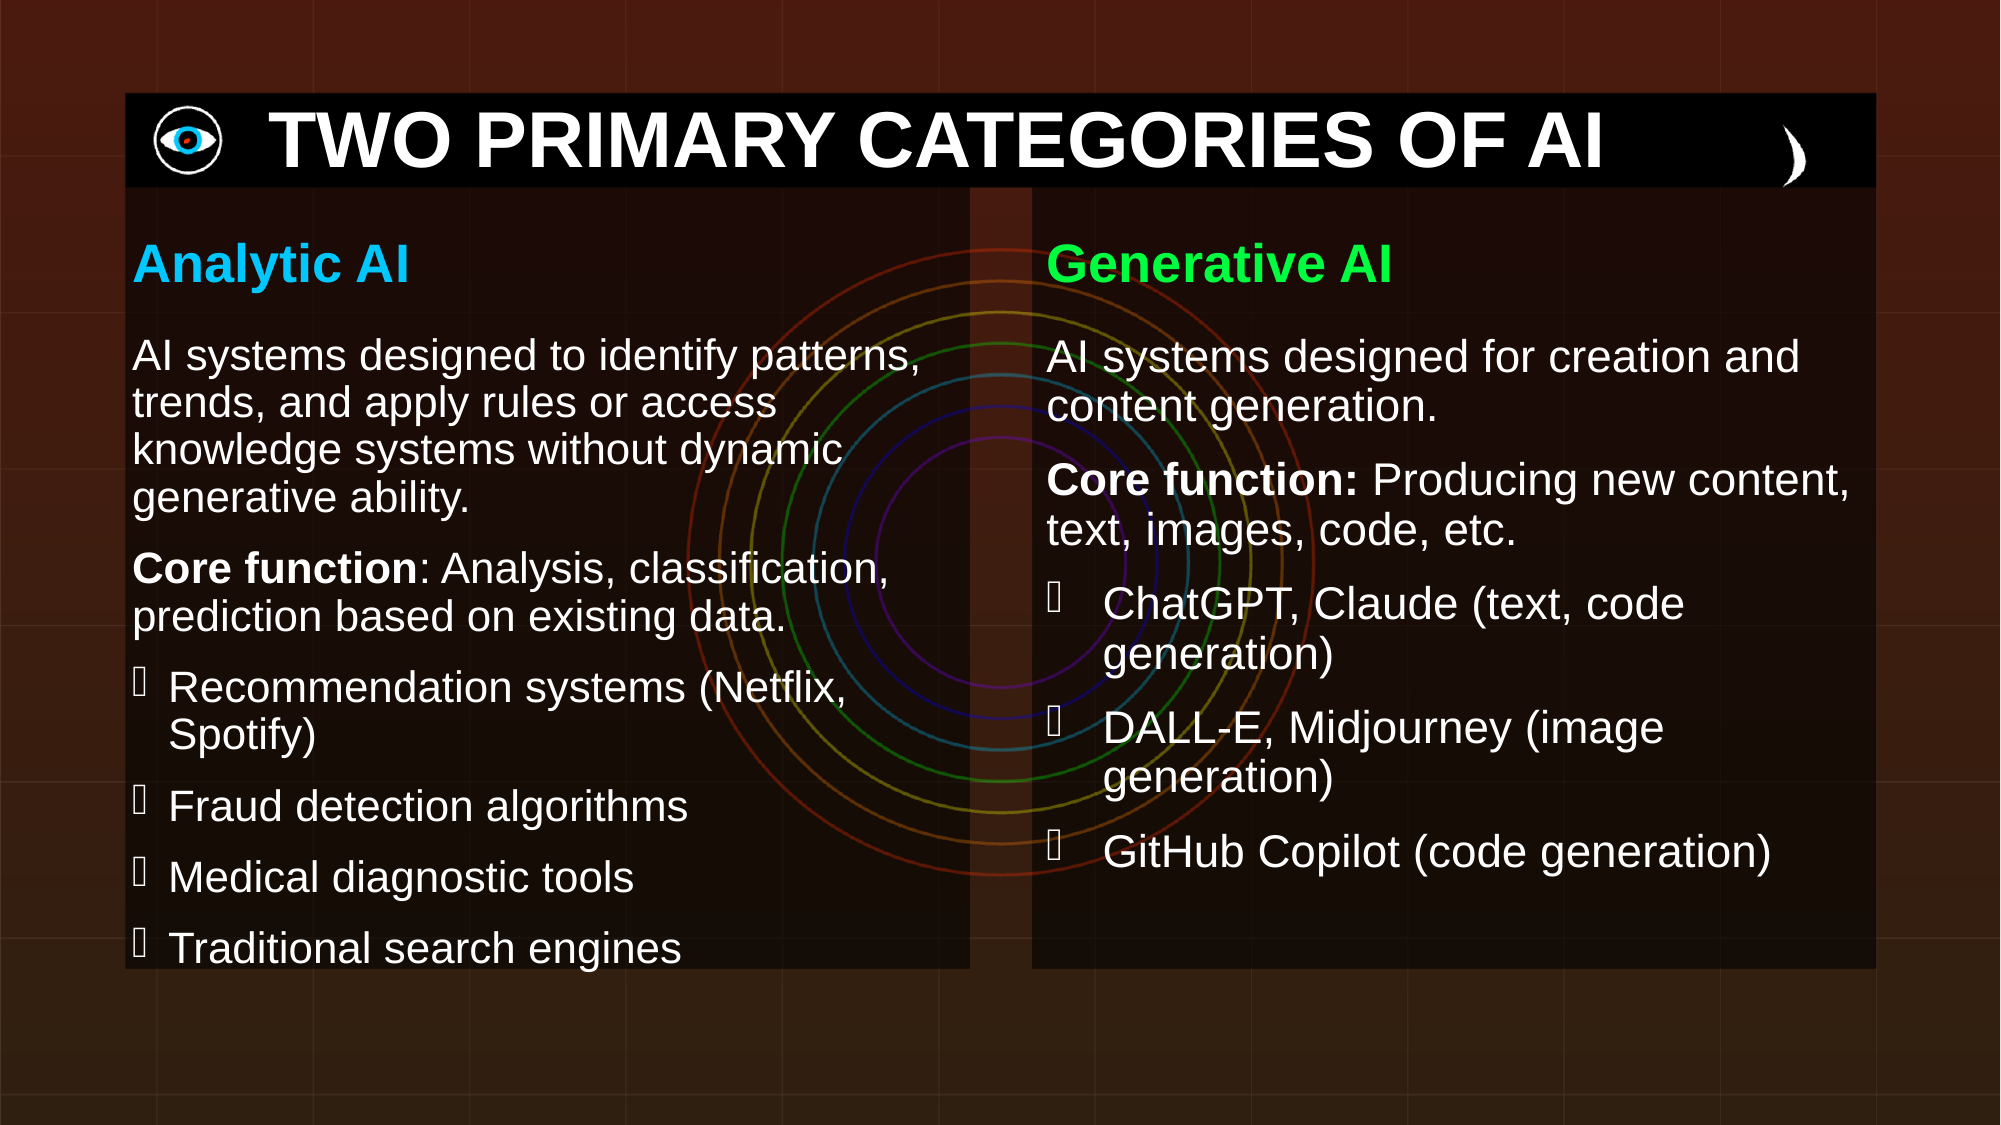

# TWO PRIMARY CATEGORIES OF AI
Analytic AI
Generative AI
AI systems designed to identify patterns, trends, and apply rules or access knowledge systems without dynamic generative ability.
Core function: Analysis, classification, prediction based on existing data.
Recommendation systems (Netflix, Spotify)
Fraud detection algorithms
Medical diagnostic tools
Traditional search engines
AI systems designed for creation and content generation.
Core function: Producing new content, text, images, code, etc.
ChatGPT, Claude (text, code generation)
DALL-E, Midjourney (image generation)
GitHub Copilot (code generation)